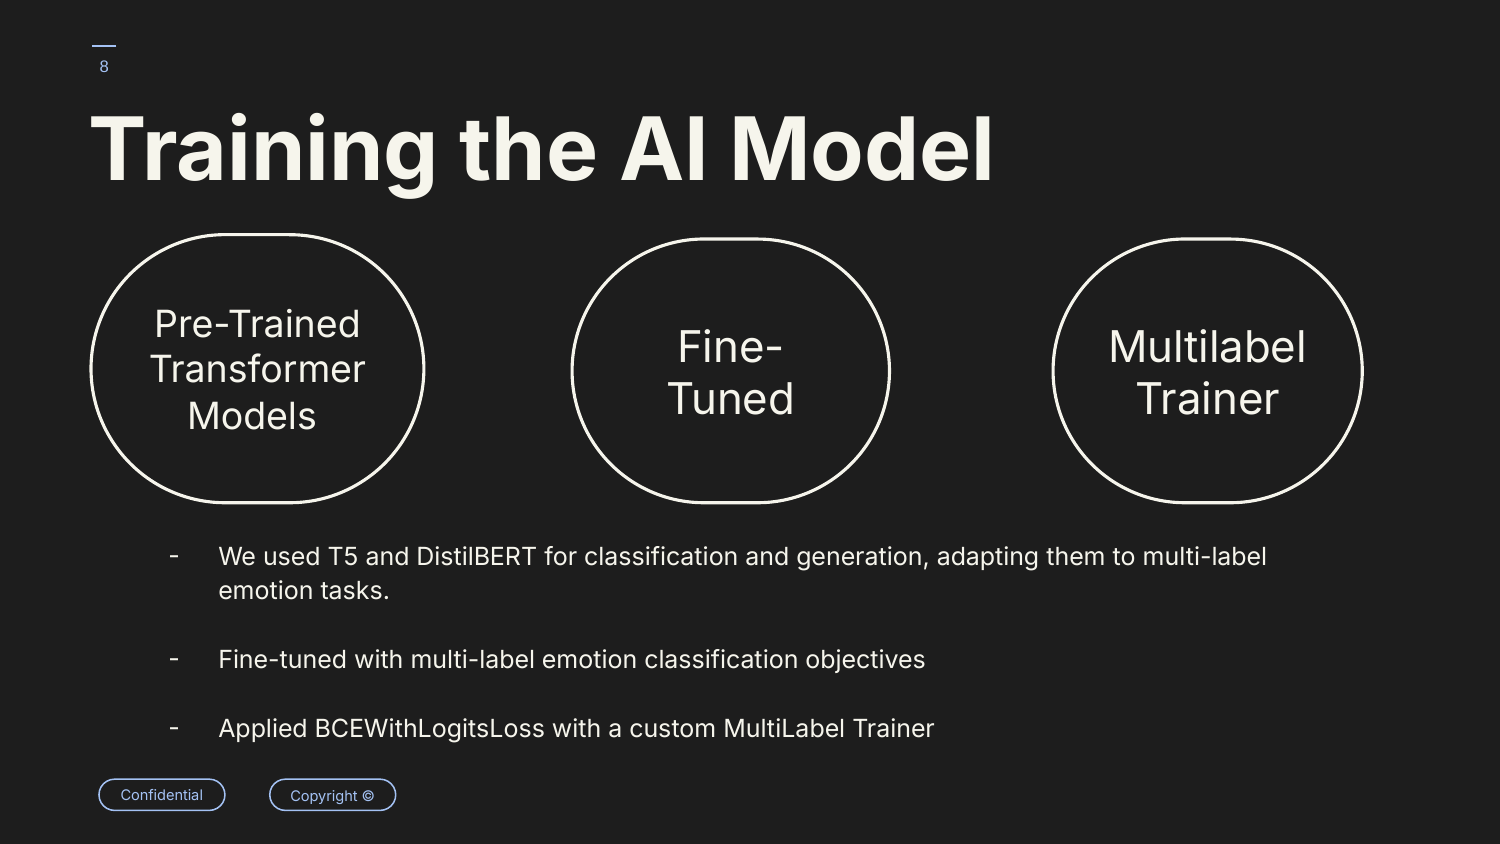

# Training the AI Model
Pre-Trained Transformer
Models
Fine- Tuned
Multilabel Trainer
We used T5 and DistilBERT for classification and generation, adapting them to multi-label emotion tasks.

Fine-tuned with multi-label emotion classification objectives

Applied BCEWithLogitsLoss with a custom MultiLabel Trainer